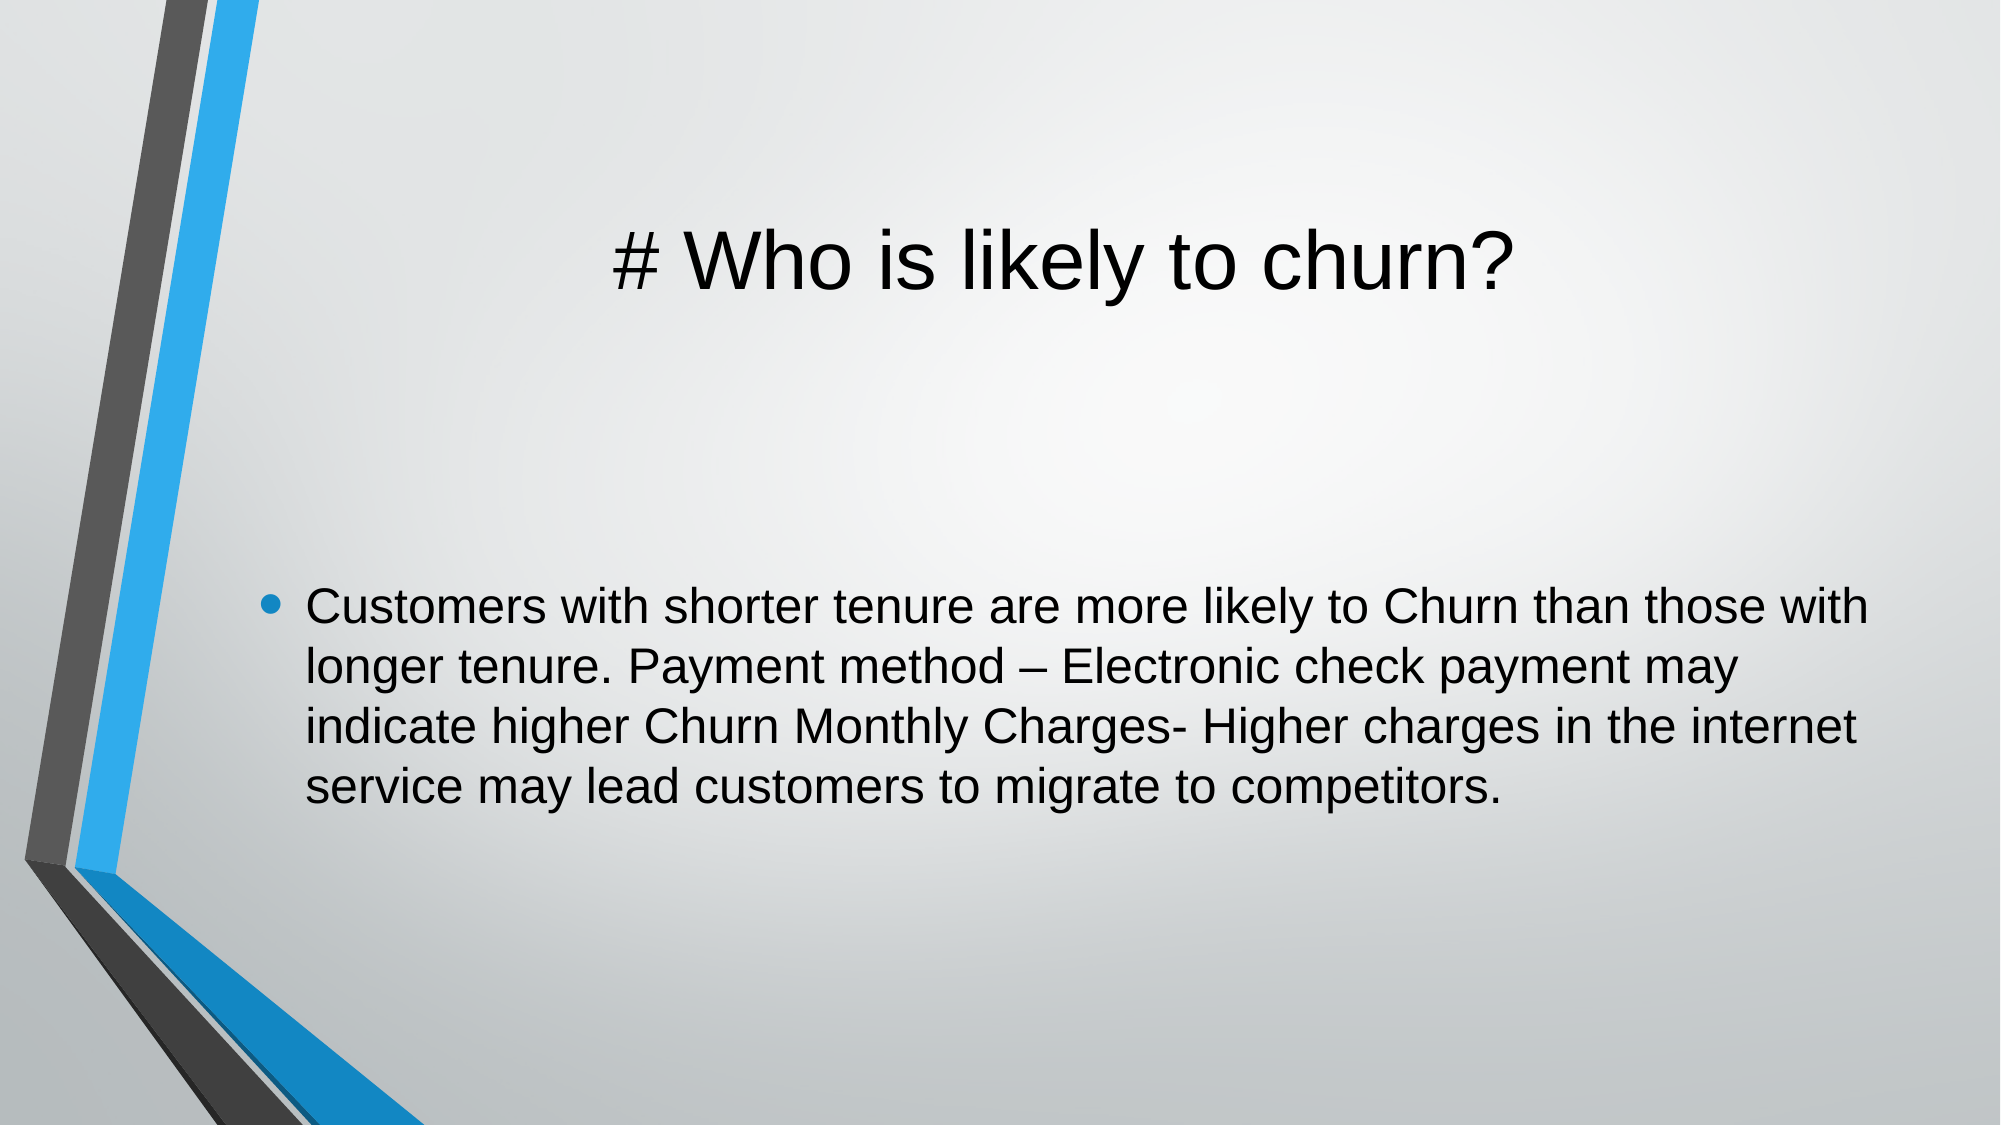

# # Who is likely to churn?
Customers with shorter tenure are more likely to Churn than those with longer tenure. Payment method – Electronic check payment may indicate higher Churn Monthly Charges- Higher charges in the internet service may lead customers to migrate to competitors.